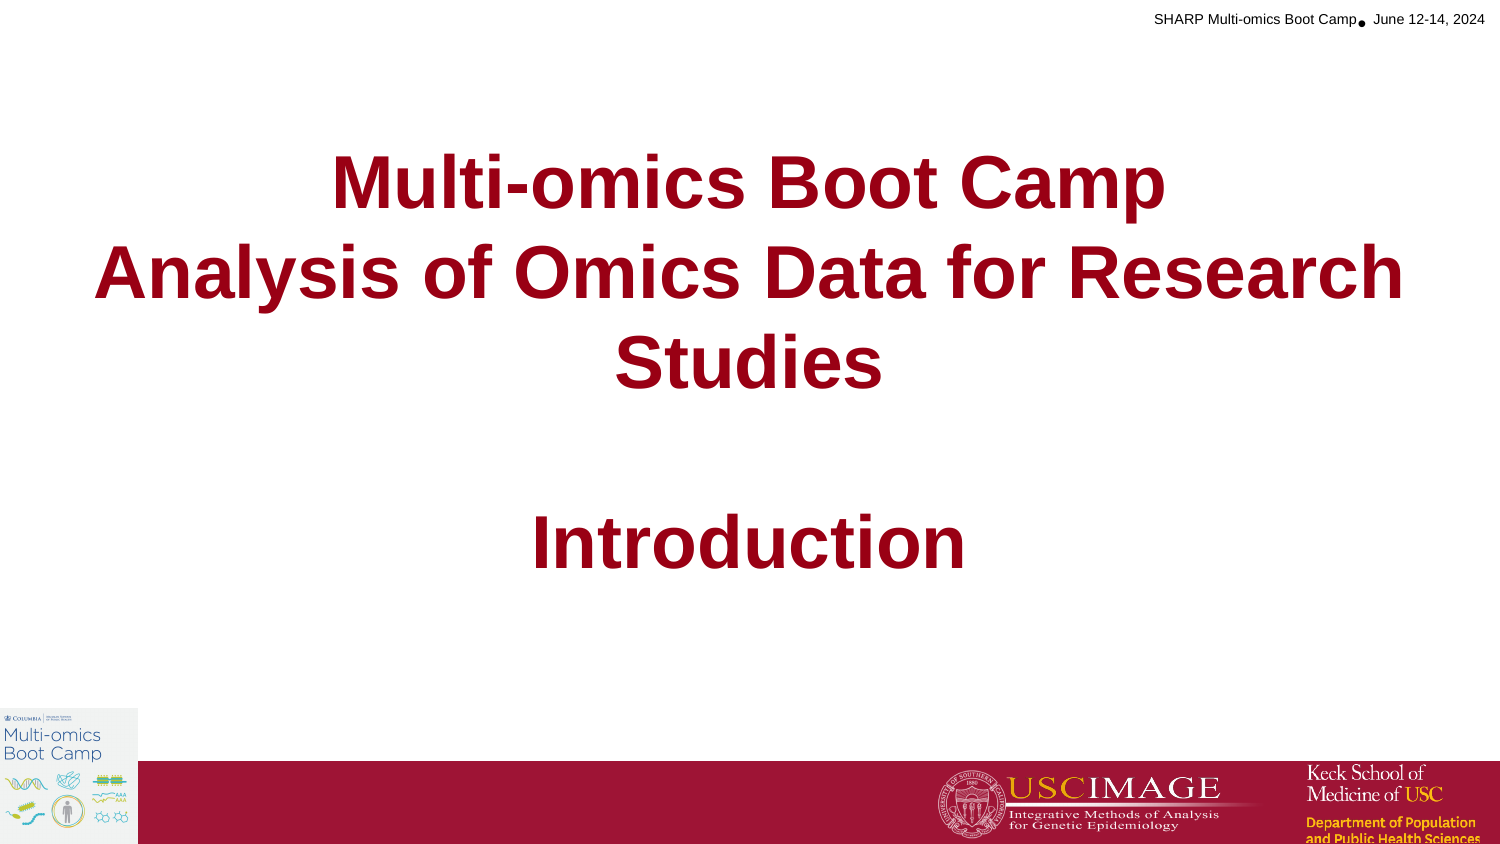

Multi-omics Boot Camp
Analysis of Omics Data for Research Studies

Introduction